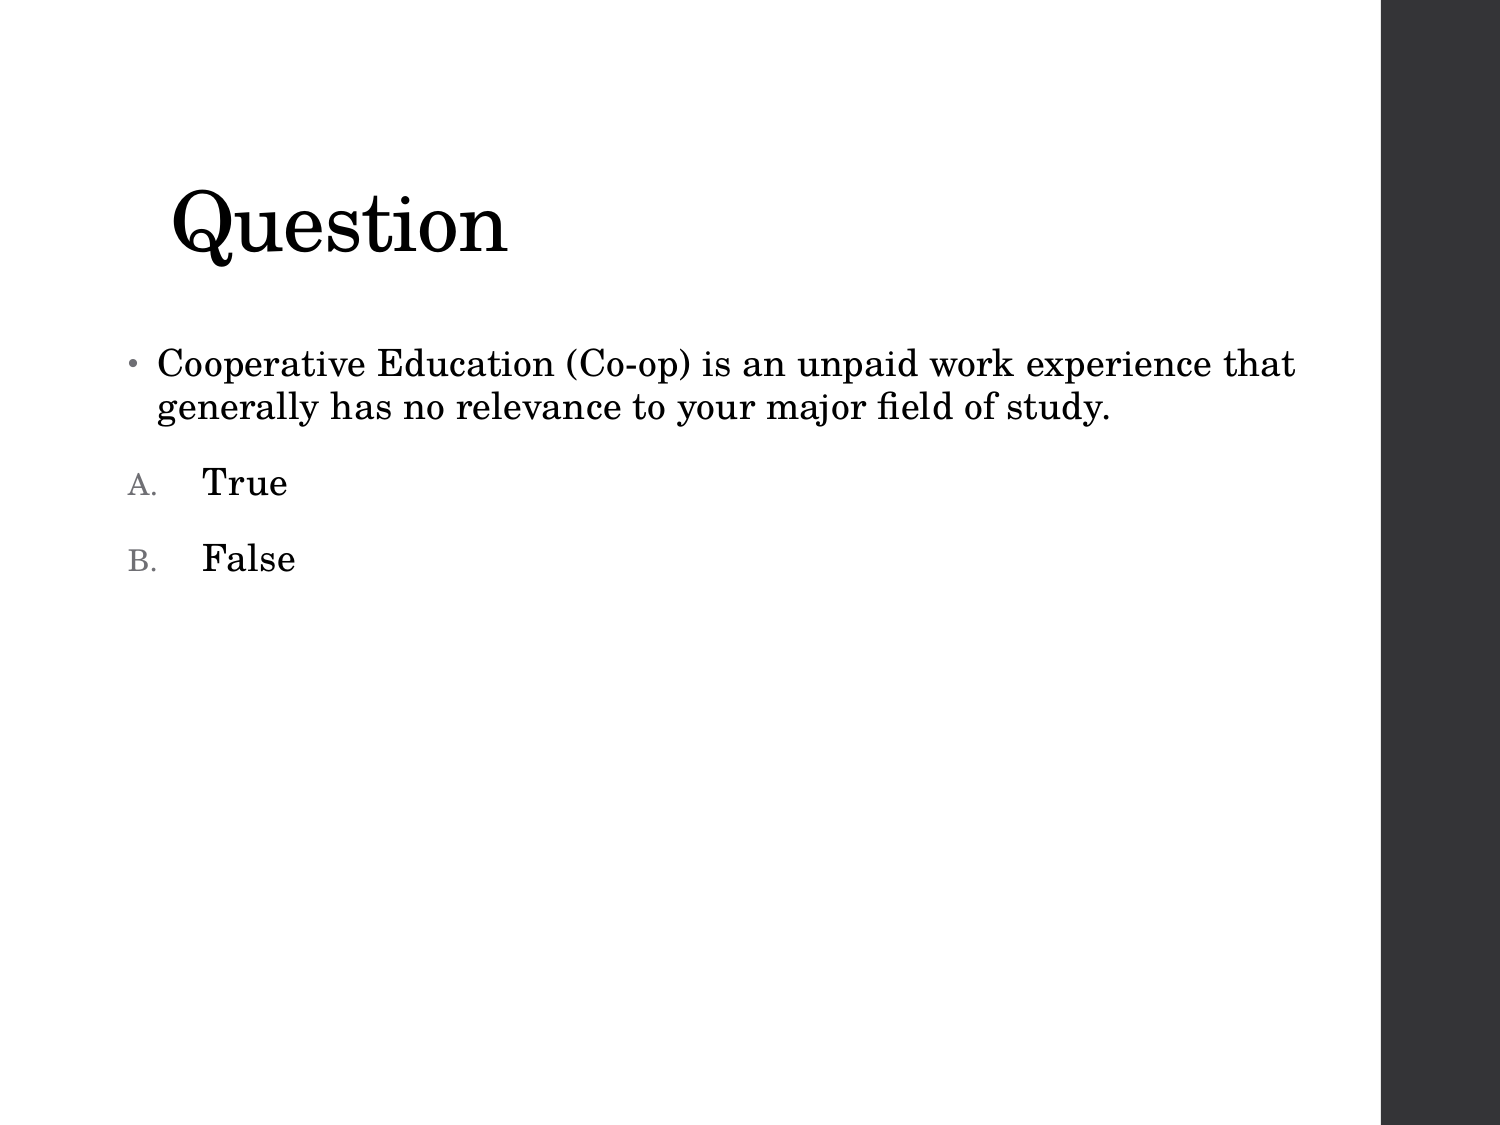

# Question
Cooperative Education (Co-op) is an unpaid work experience that generally has no relevance to your major field of study.
True
False